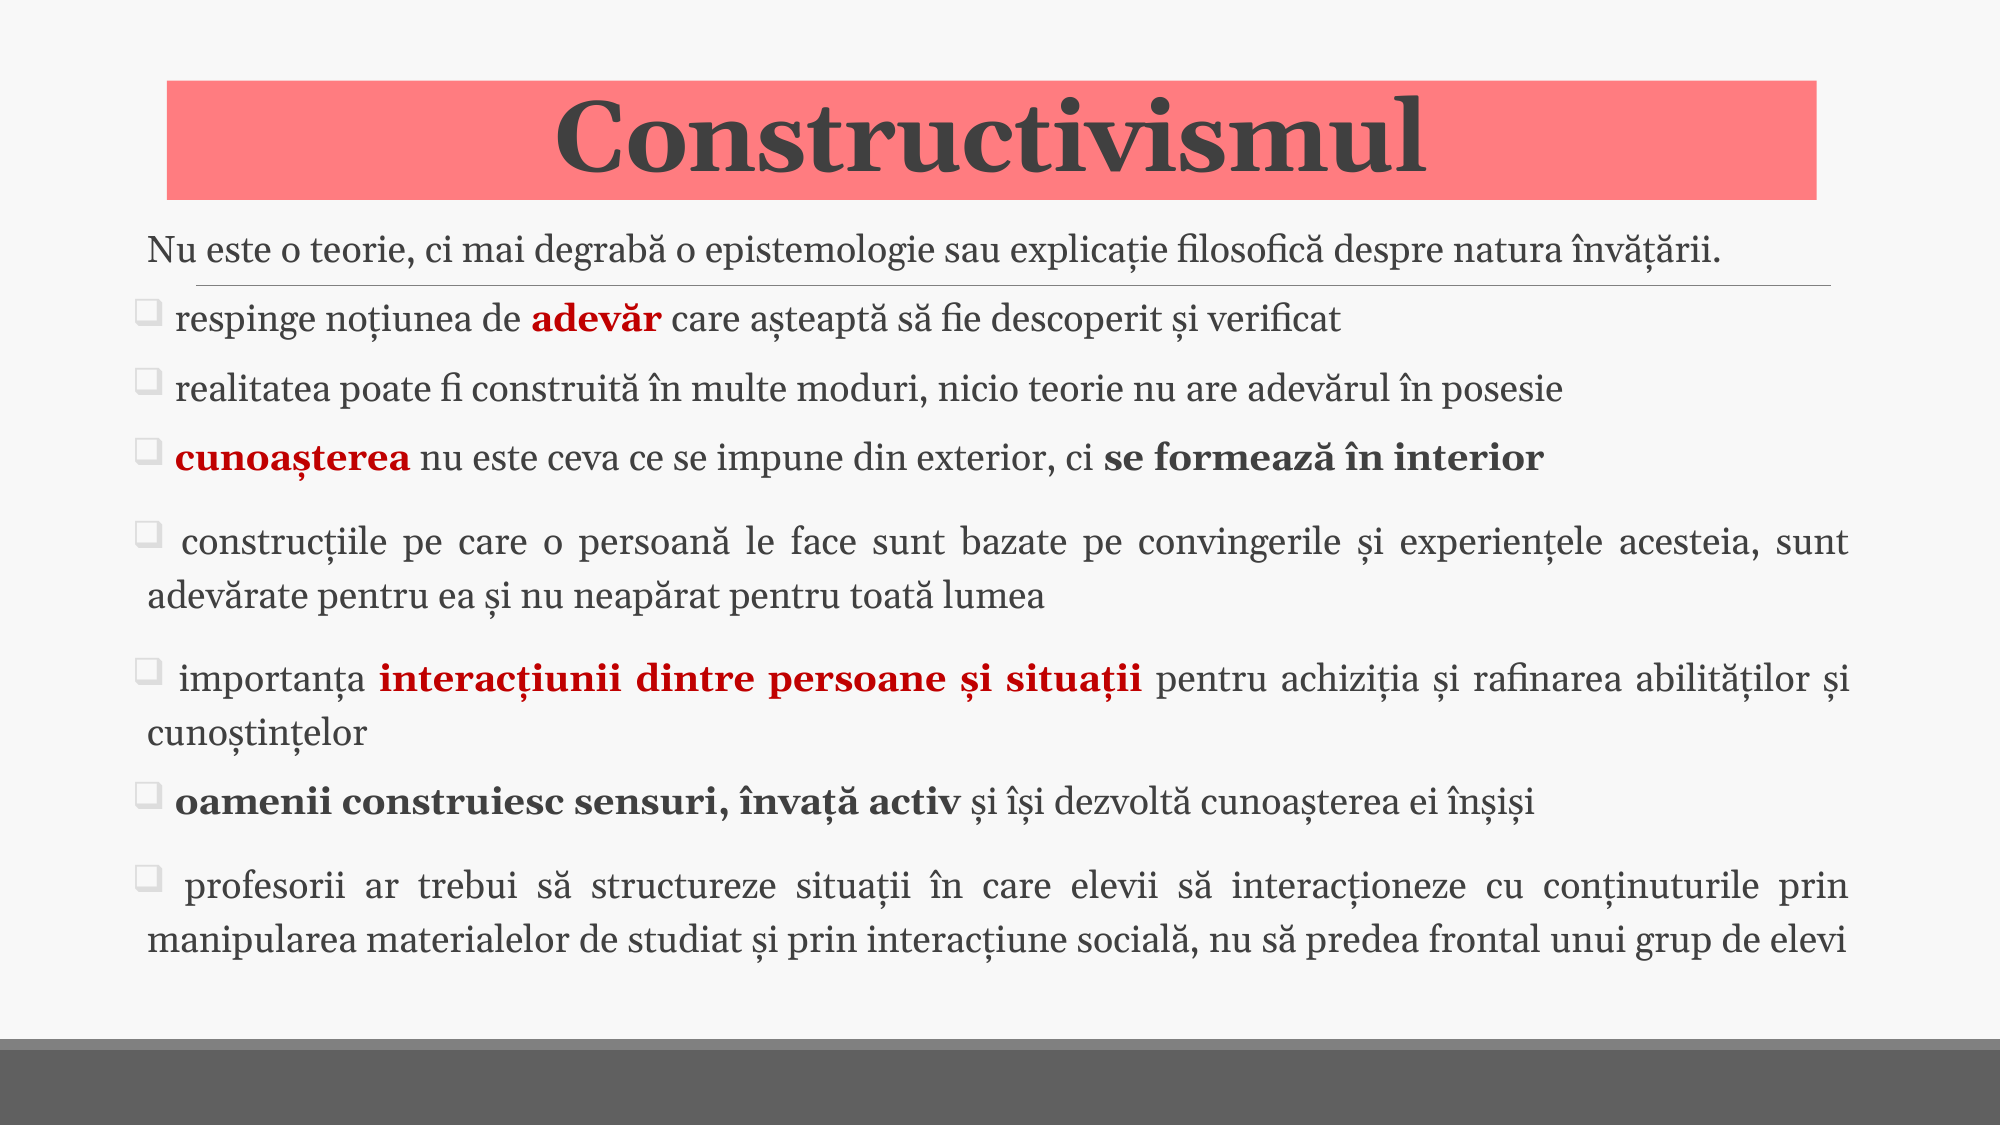

# Constructivismul
Nu este o teorie, ci mai degrabă o epistemologie sau explicație filosofică despre natura învățării.
 respinge noțiunea de adevăr care așteaptă să fie descoperit și verificat
 realitatea poate fi construită în multe moduri, nicio teorie nu are adevărul în posesie
 cunoașterea nu este ceva ce se impune din exterior, ci se formează în interior
 construcțiile pe care o persoană le face sunt bazate pe convingerile și experiențele acesteia, sunt adevărate pentru ea și nu neapărat pentru toată lumea
 importanța interacțiunii dintre persoane și situații pentru achiziția și rafinarea abilităților și cunoștințelor
 oamenii construiesc sensuri, învață activ și își dezvoltă cunoașterea ei înșiși
 profesorii ar trebui să structureze situații în care elevii să interacționeze cu conținuturile prin manipularea materialelor de studiat și prin interacțiune socială, nu să predea frontal unui grup de elevi